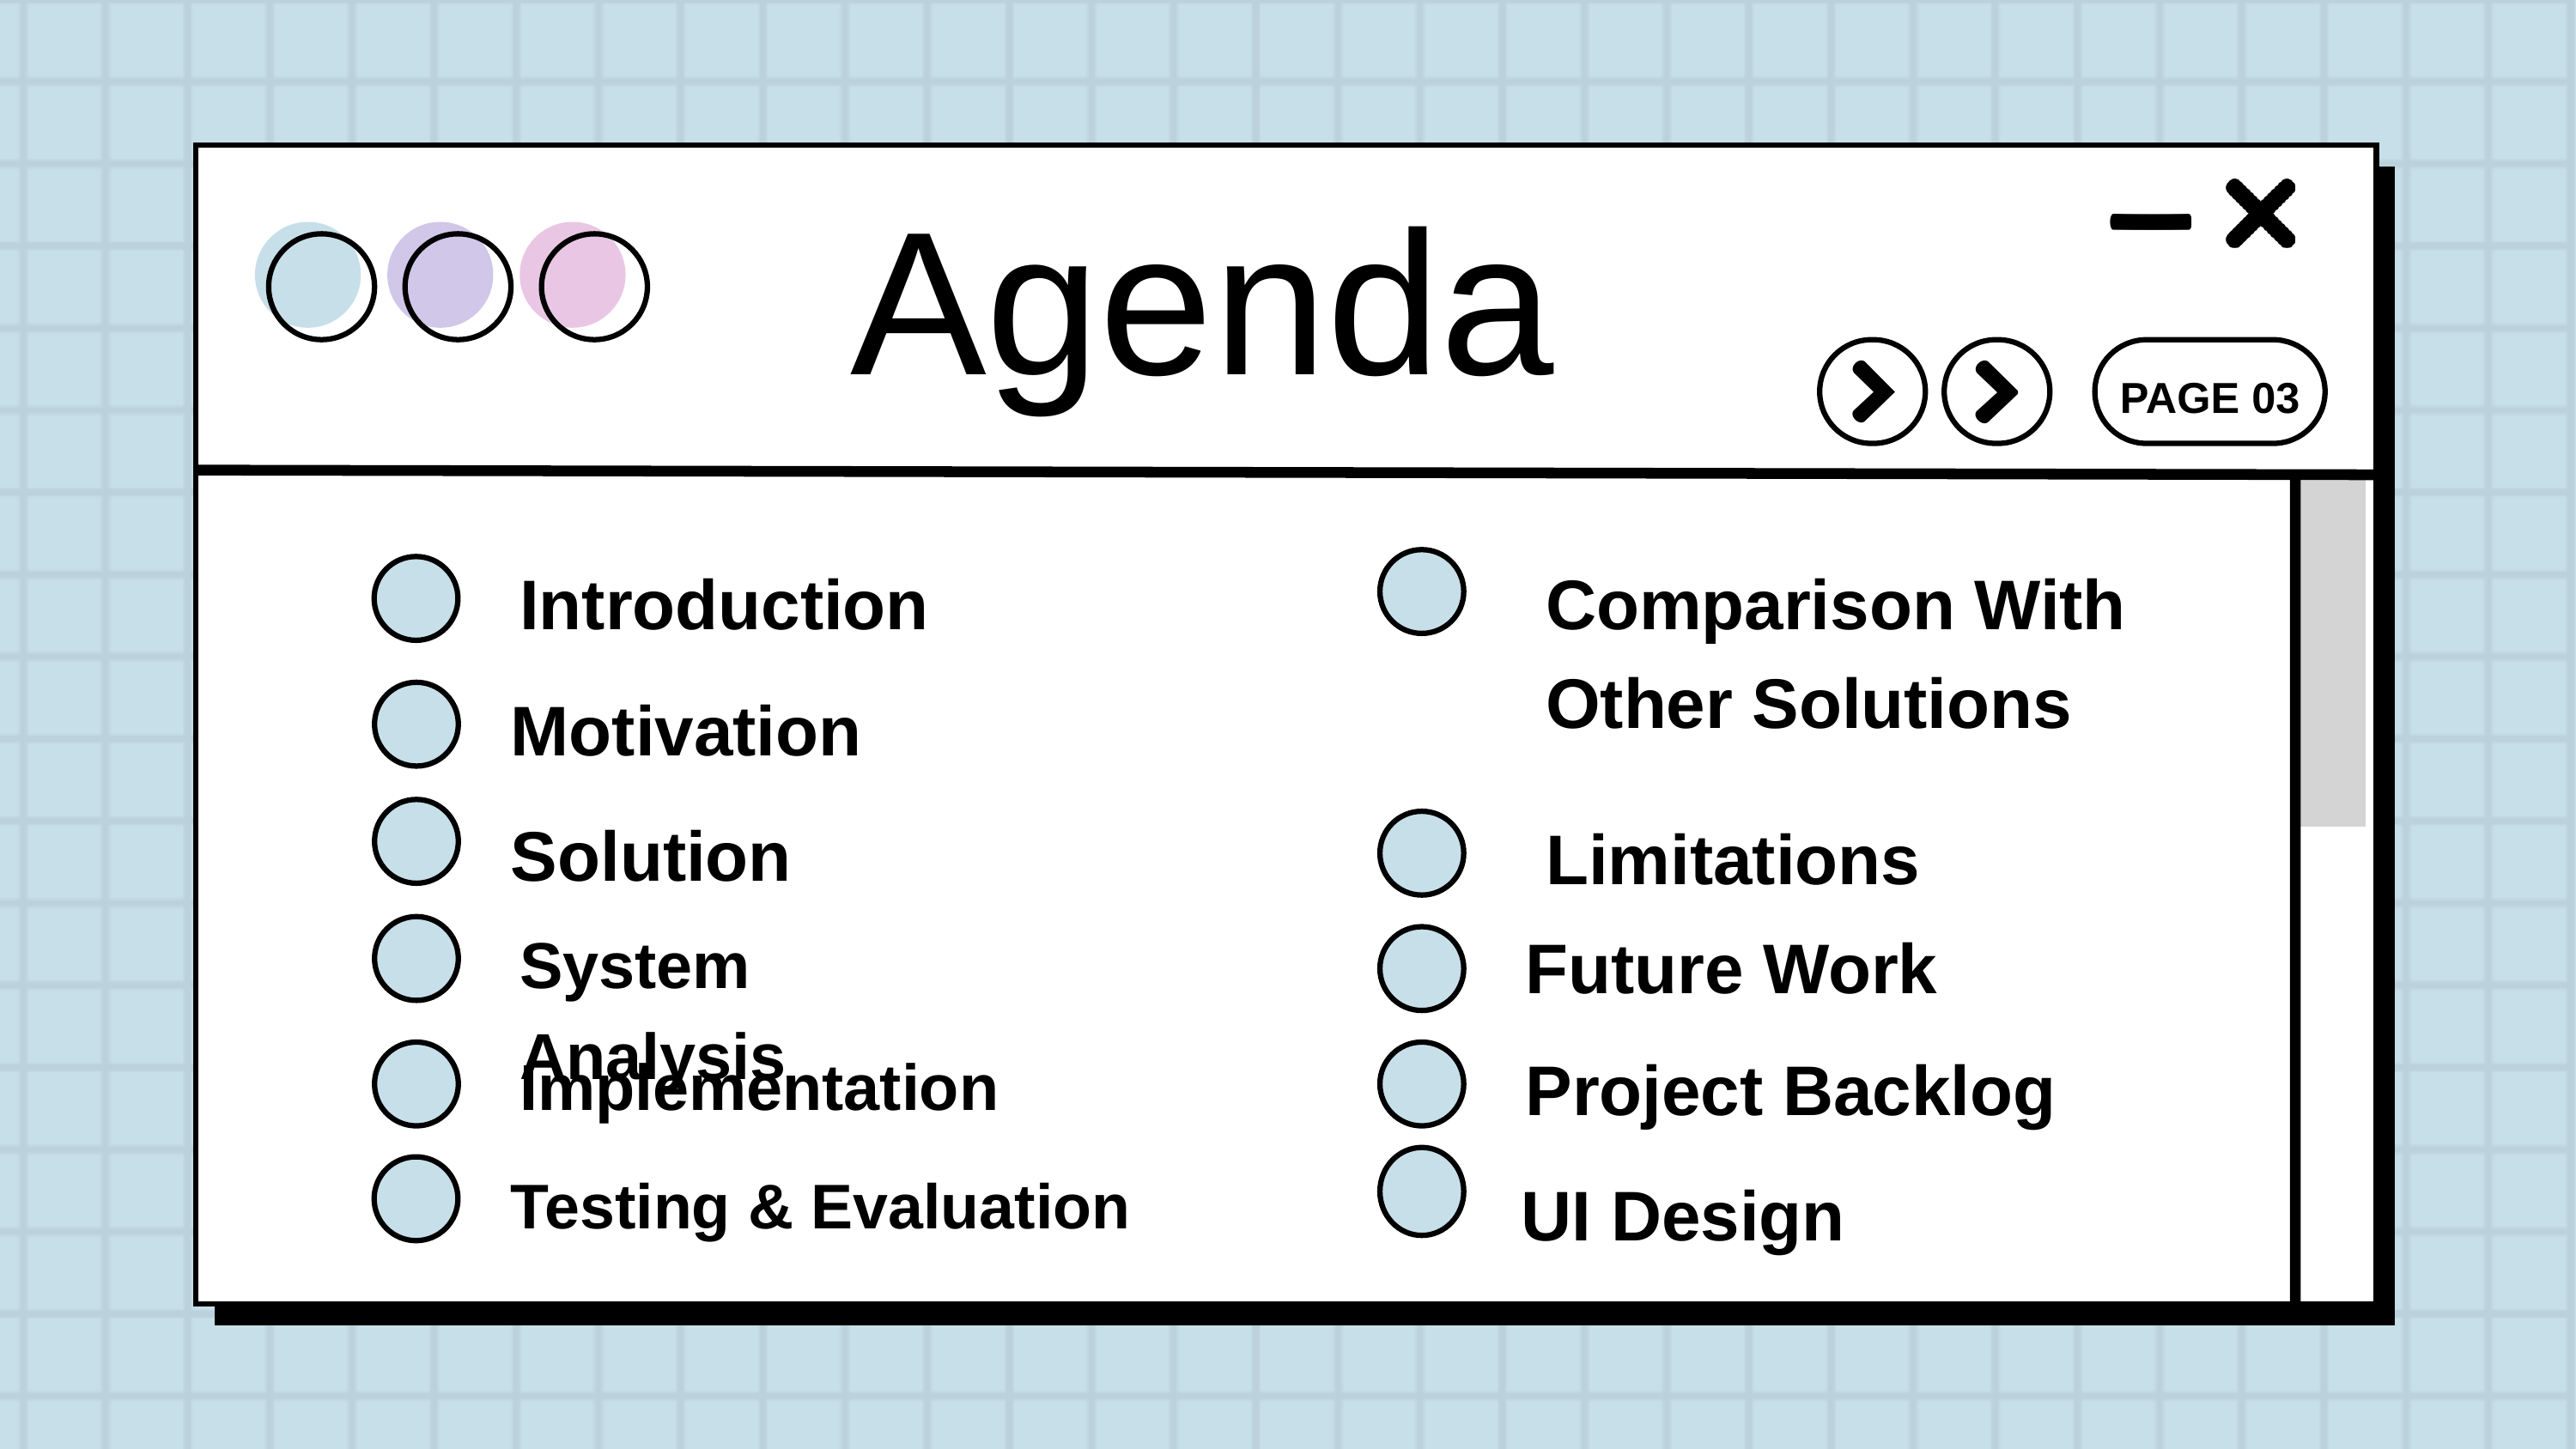

Agenda

PAGE 03

Comparison With Other Solutions
Introduction

Motivation

Solution

Limitations

Future Work
System Analysis

Project Backlog
Implementation

Testing & Evaluation
UI Design